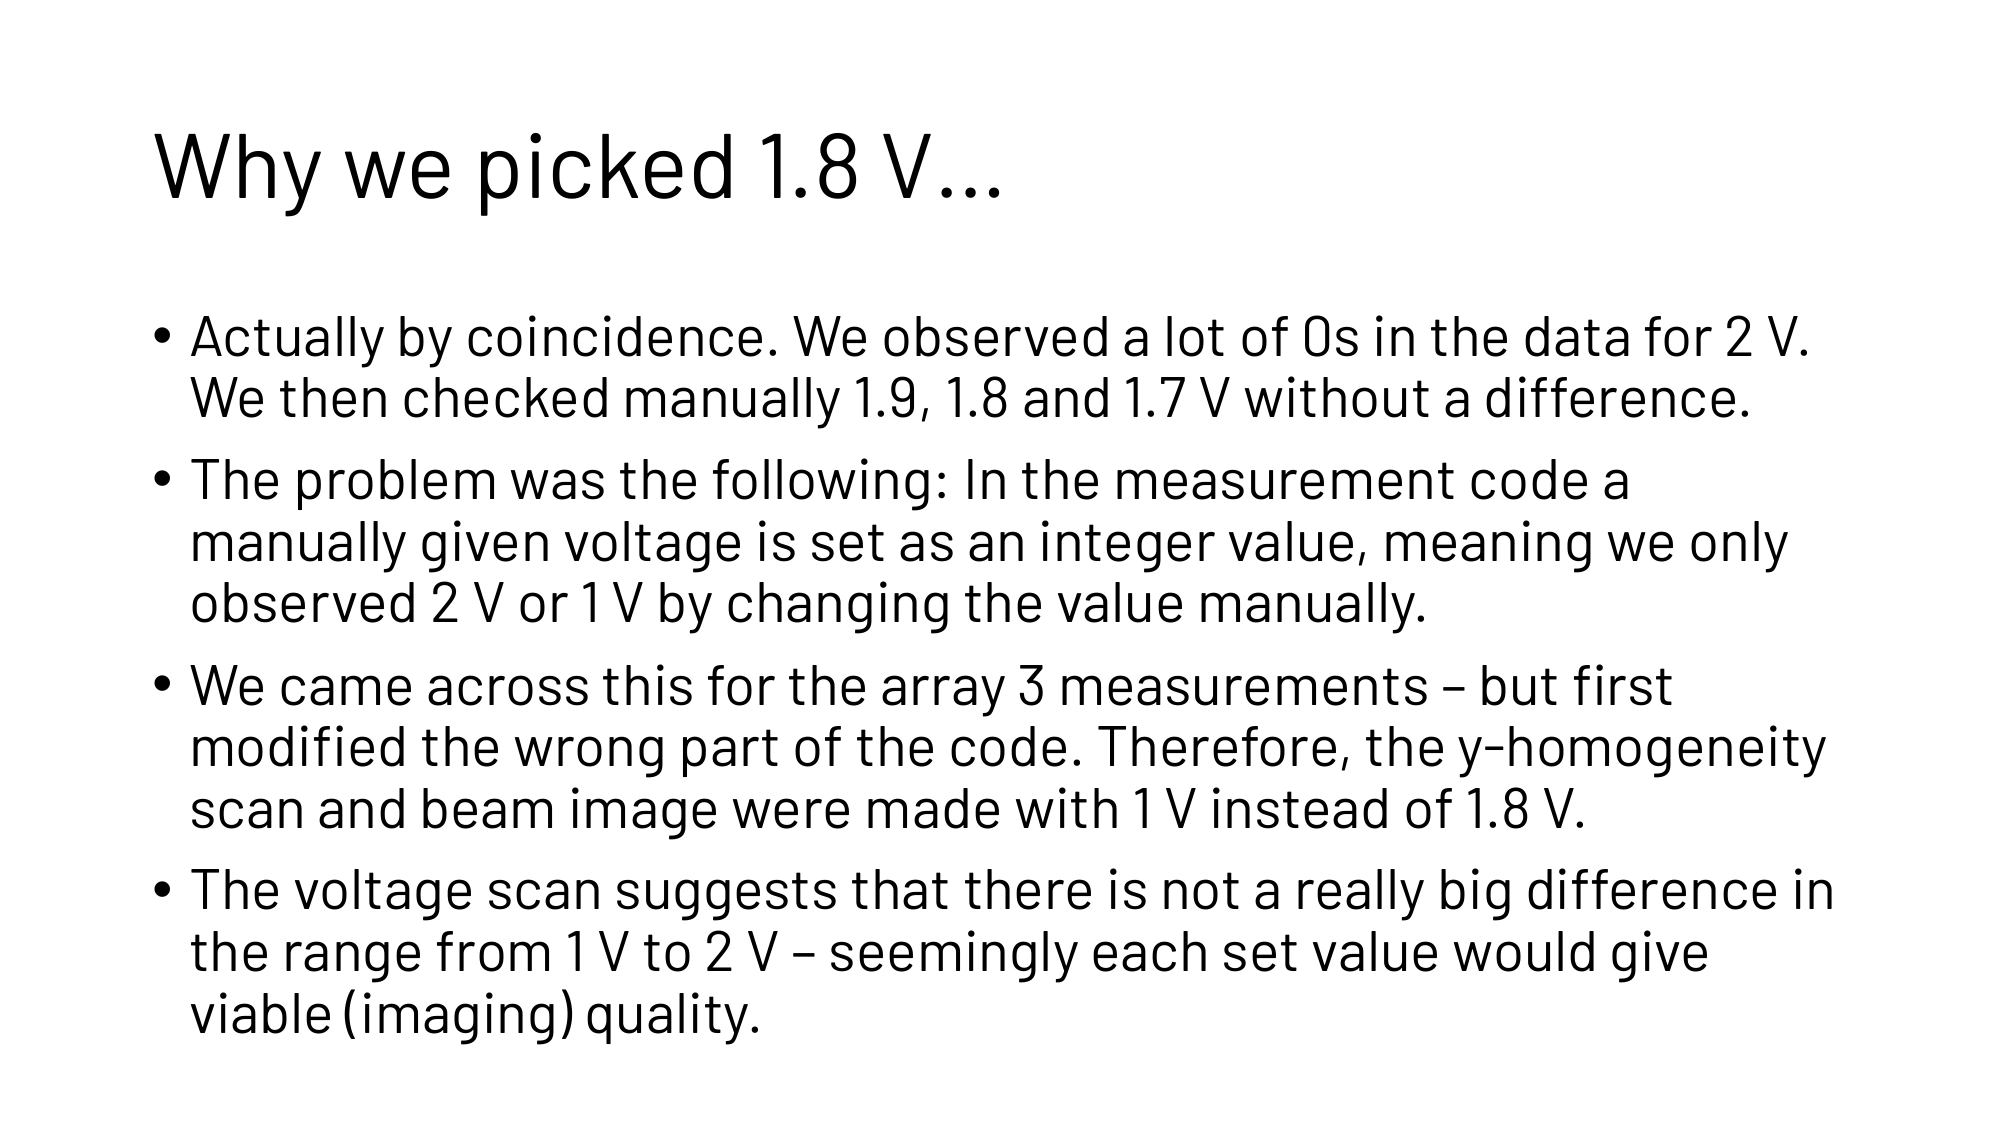

# Why we picked 1.8 V…
Actually by coincidence. We observed a lot of 0s in the data for 2 V. We then checked manually 1.9, 1.8 and 1.7 V without a difference.
The problem was the following: In the measurement code a manually given voltage is set as an integer value, meaning we only observed 2 V or 1 V by changing the value manually.
We came across this for the array 3 measurements – but first modified the wrong part of the code. Therefore, the y-homogeneity scan and beam image were made with 1 V instead of 1.8 V.
The voltage scan suggests that there is not a really big difference in the range from 1 V to 2 V – seemingly each set value would give viable (imaging) quality.